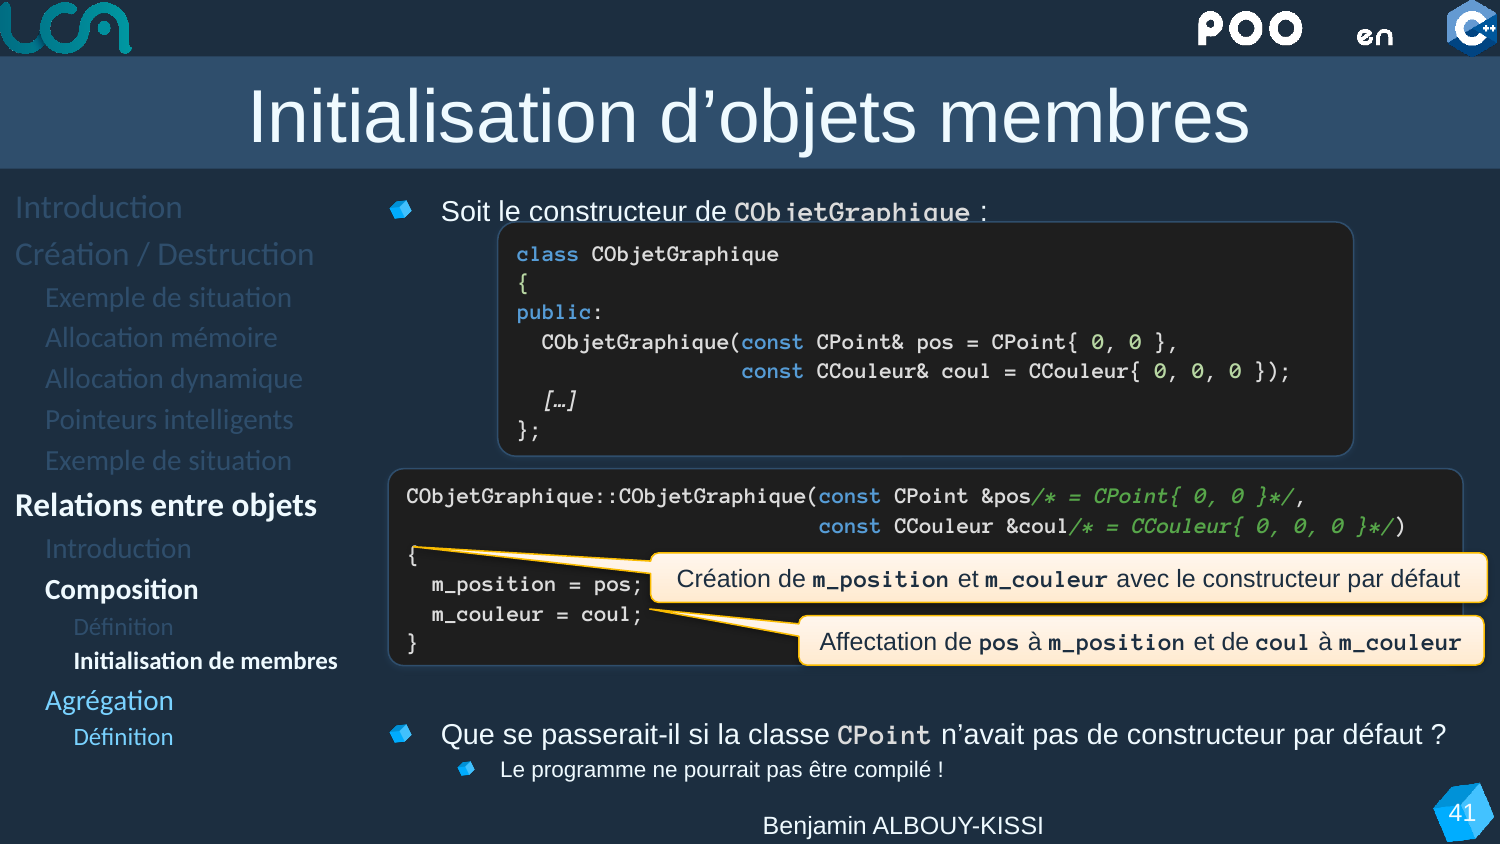

# Initialisation d’objets membres
Introduction
Création / Destruction
Exemple de situation
Allocation mémoire
Allocation dynamique
Pointeurs intelligents
Exemple de situation
Relations entre objets
Introduction
Composition
Définition
Initialisation de membres
Agrégation
Définition

Soit le constructeur de CObjetGraphique :

Que se passerait-il si la classe CPoint n’avait pas de constructeur par défaut ?
Le programme ne pourrait pas être compilé !

class CObjetGraphique
{
public:
  CObjetGraphique(const CPoint& pos = CPoint{ 0, 0 },
                  const CCouleur& coul = CCouleur{ 0, 0, 0 });
  […]
};
CObjetGraphique::CObjetGraphique(const CPoint &pos/* = CPoint{ 0, 0 }*/,
                                 const CCouleur &coul/* = CCouleur{ 0, 0, 0 }*/)
{
  m_position = pos;
  m_couleur = coul;
}
Création de m_position et m_couleur avec le constructeur par défaut
Affectation de pos à m_position et de coul à m_couleur
41
Benjamin ALBOUY-KISSI